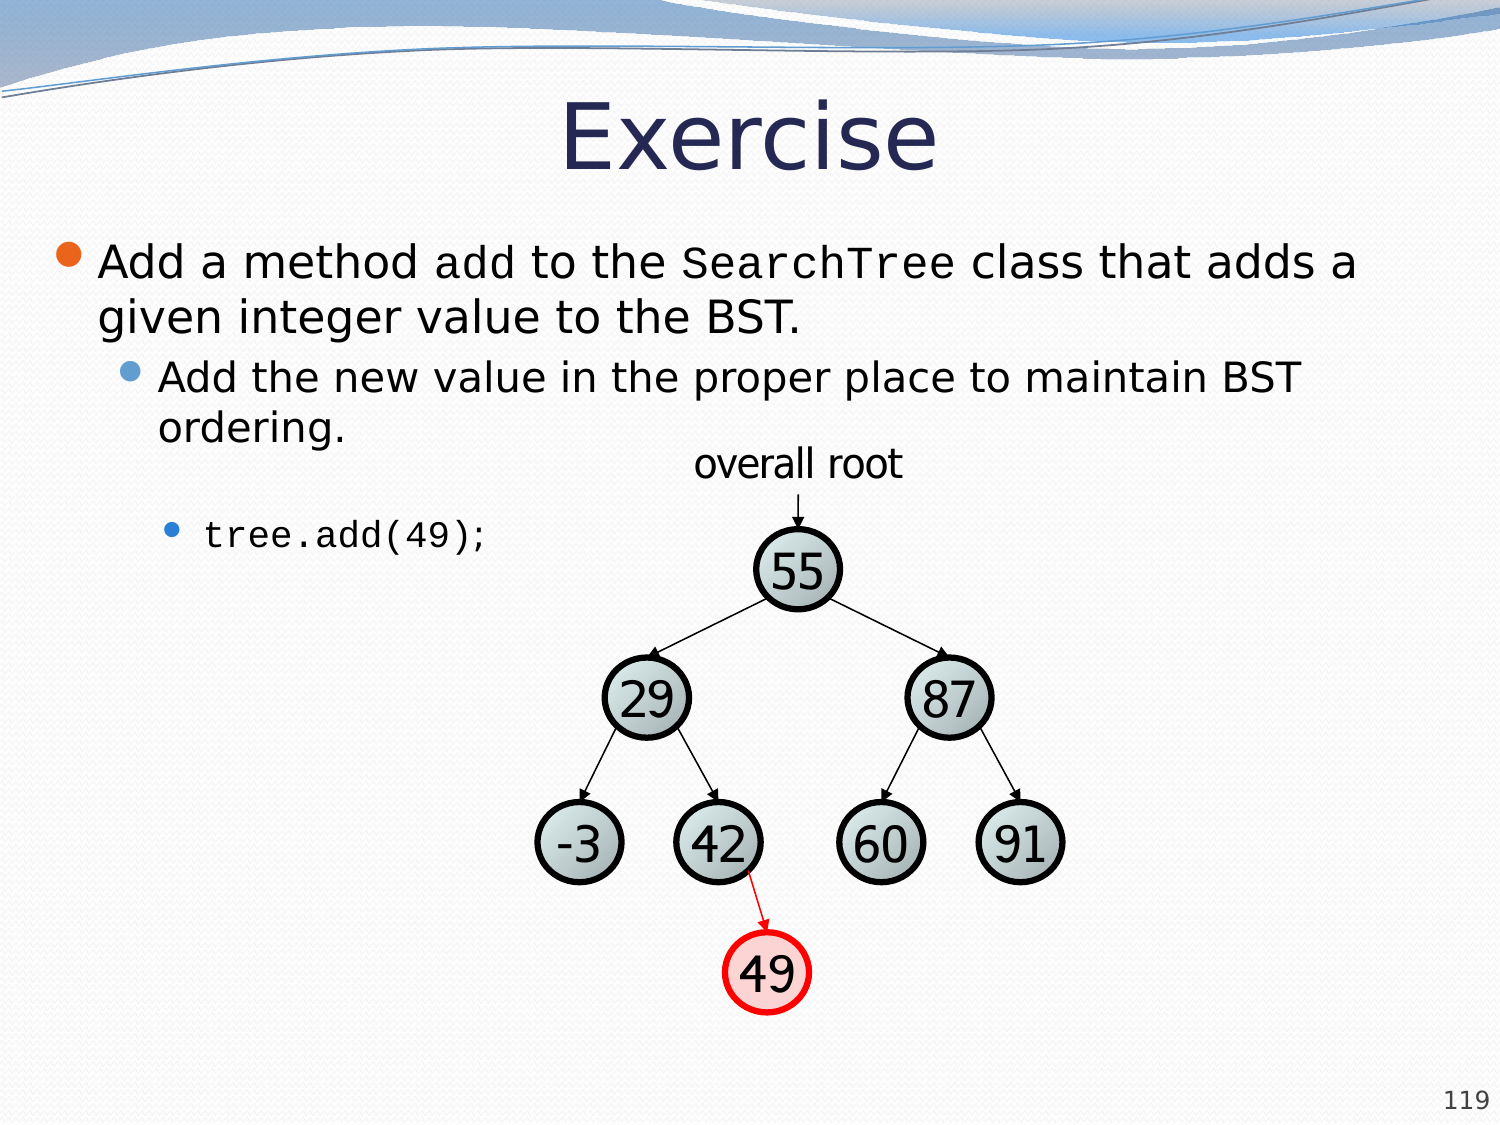

# Exercise
Add a method add to the SearchTree class that adds a given integer value to the BST.
Add the new value in the proper place to maintain BST ordering.

tree.add(49);
overall root
55
29
87
-3
42
60
91
49